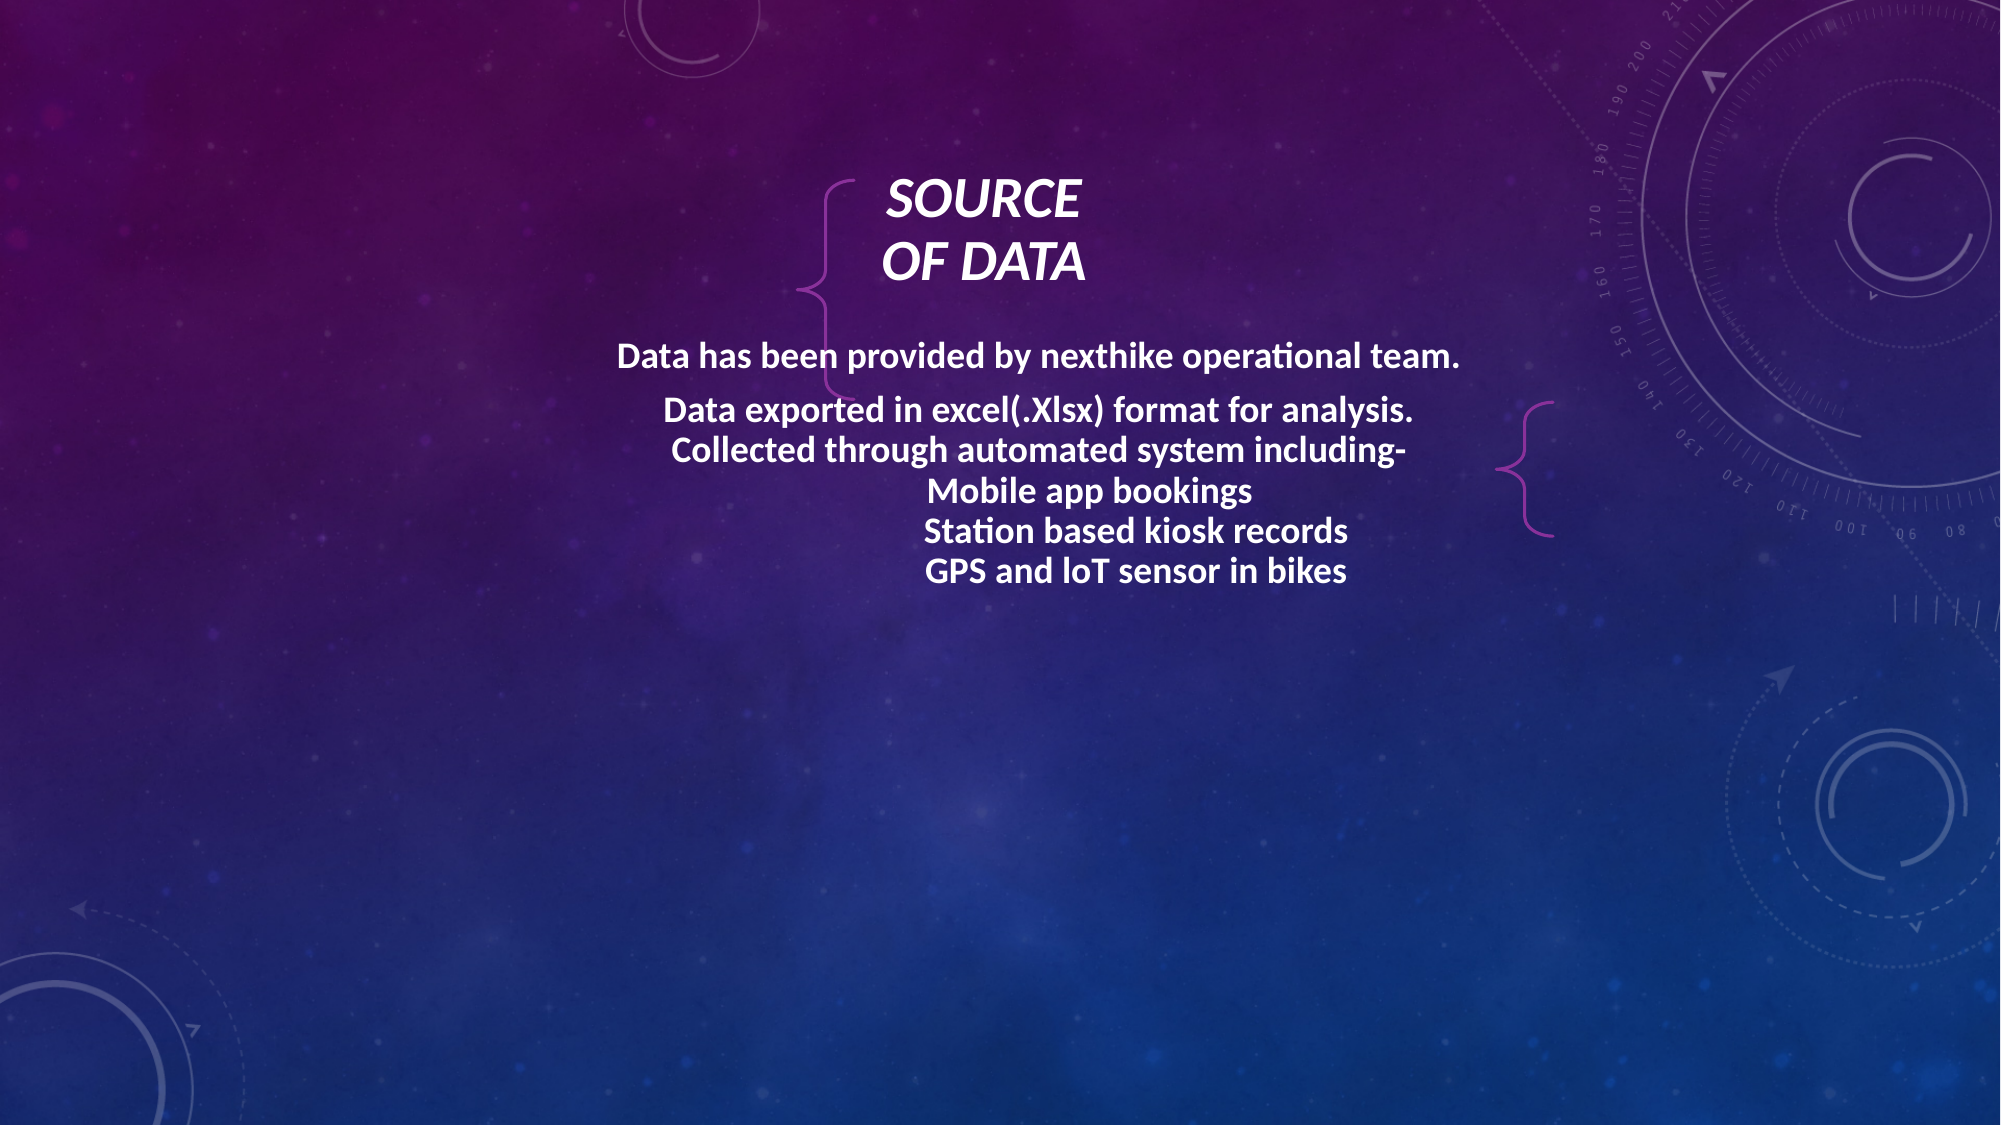

SOURCE OF DATA
Data has been provided by nexthike operational team.
Data exported in excel(.Xlsx) format for analysis.
Collected through automated system including-
            Mobile app bookings
                       Station based kiosk records
                        GPS and loT sensor in bikes